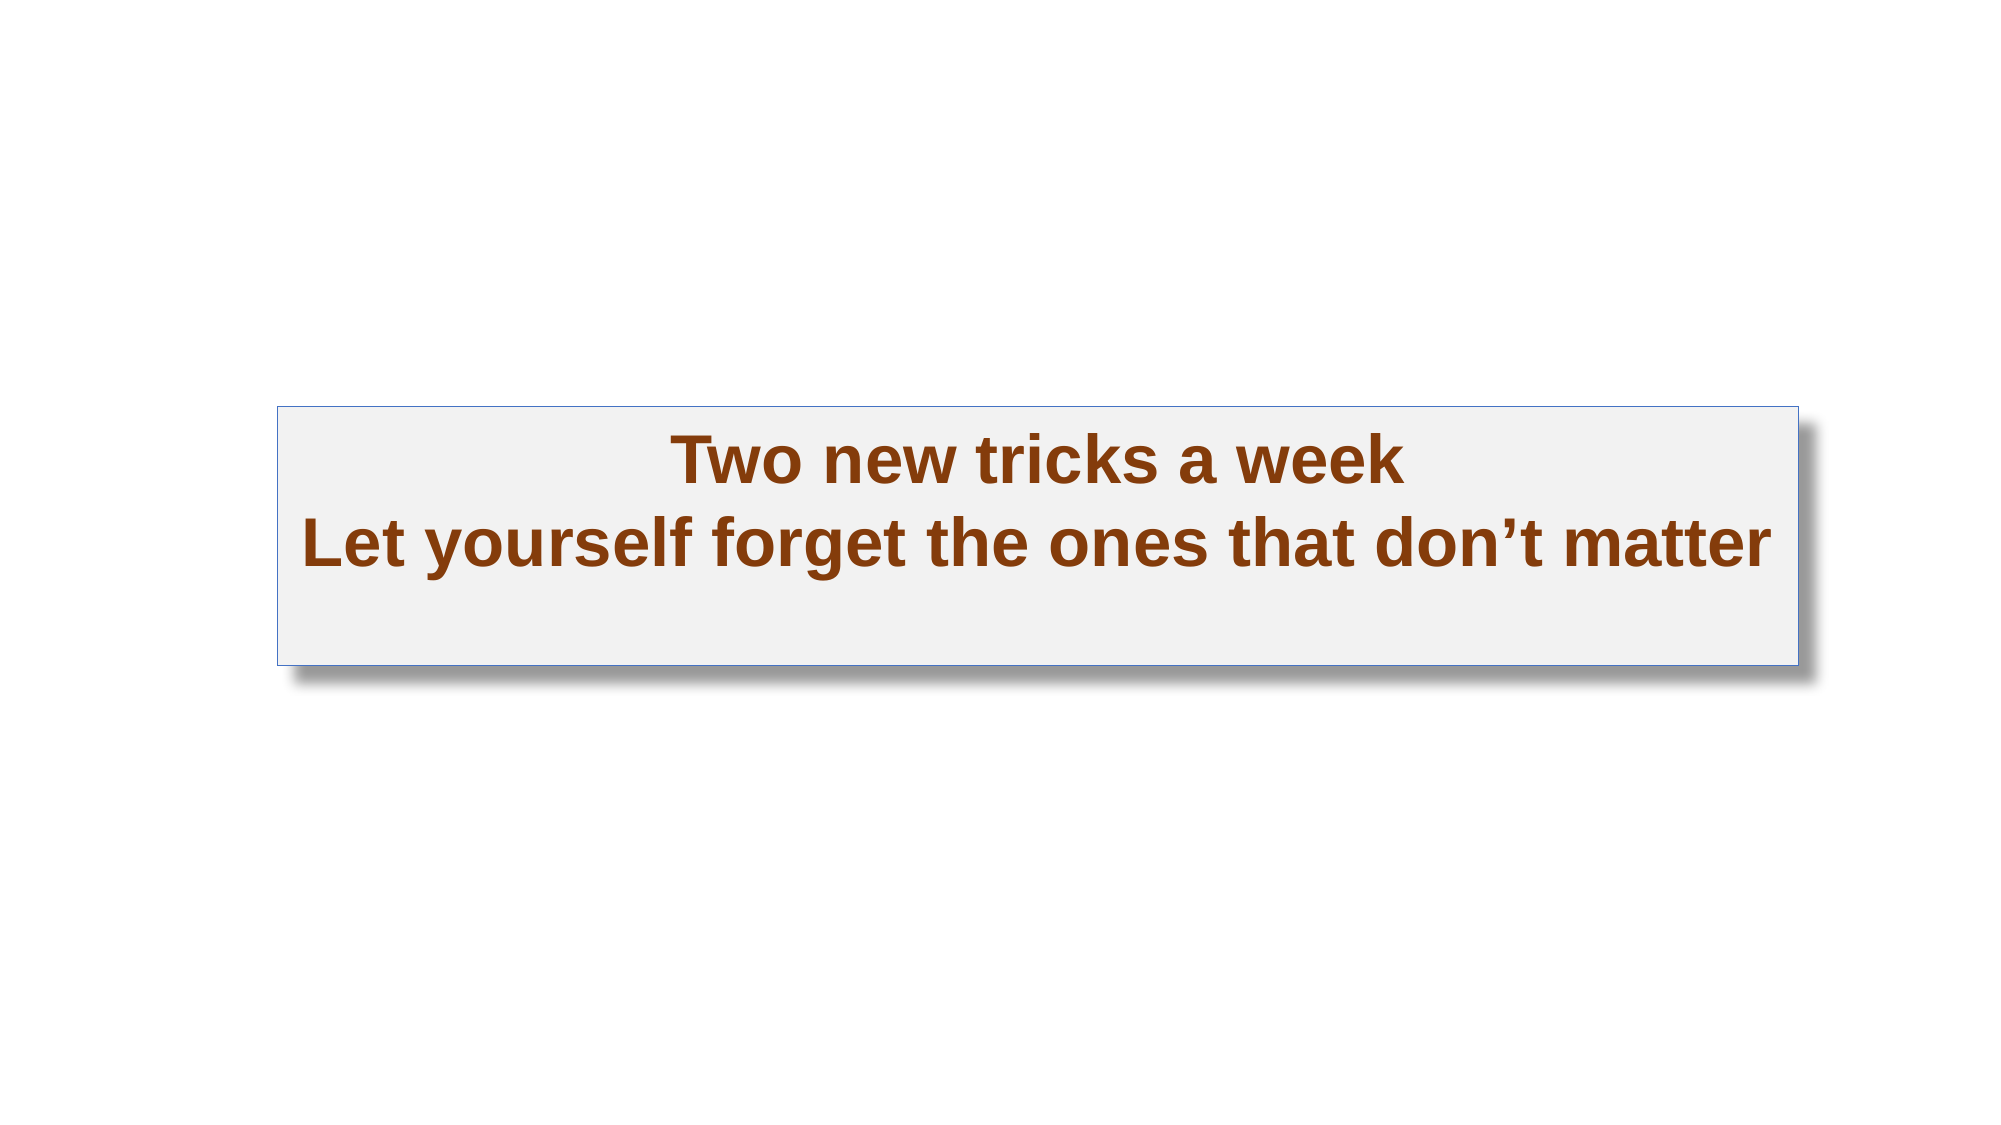

Two new tricks a week
Let yourself forget the ones that don’t matter